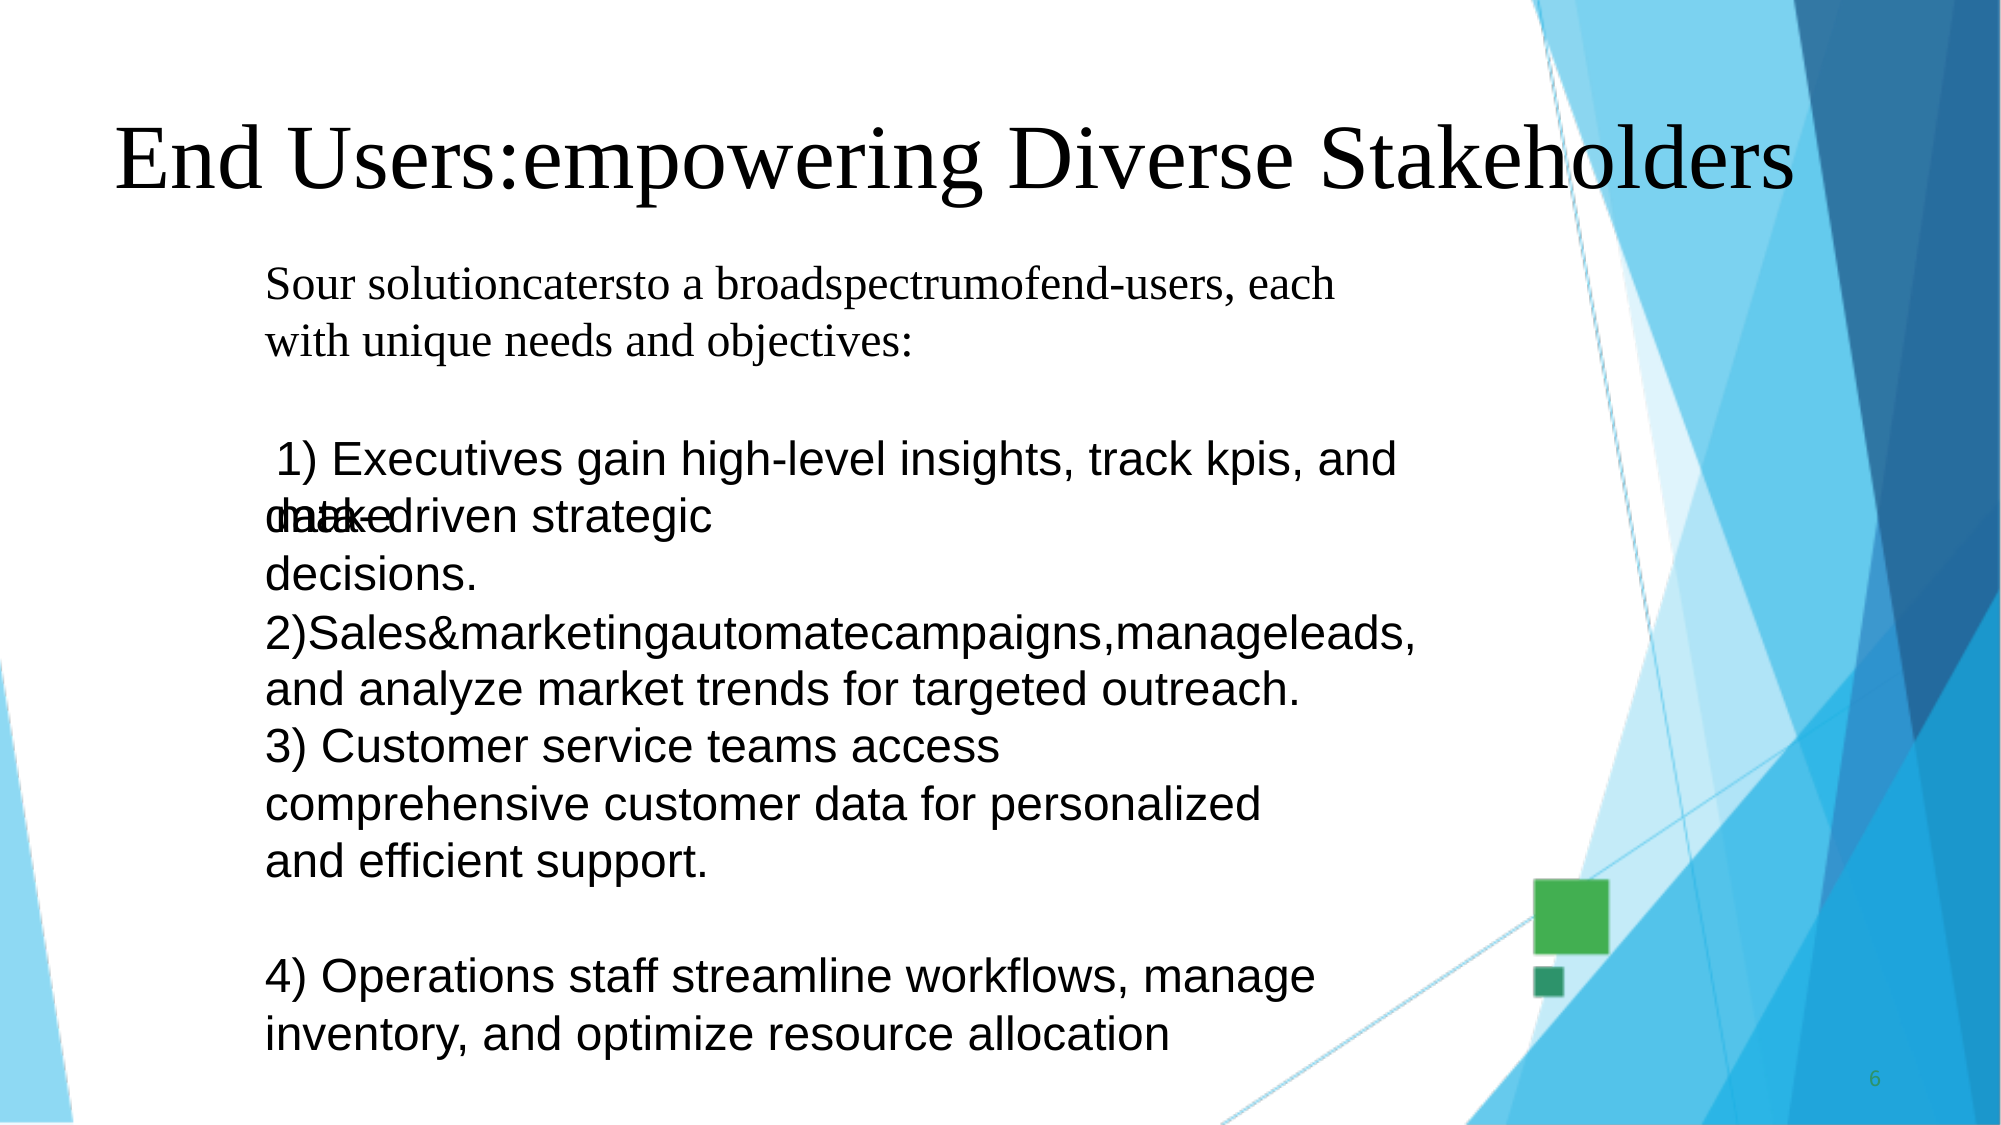

End Users:empowering Diverse Stakeholders
Sour solutioncatersto a broadspectrumofend-users, each with unique needs and objectives:
1) Executives gain high-level insights, track kpis, and make
data- driven strategic decisions.
2)Sales&marketingautomatecampaigns,manageleads,

and analyze market trends for targeted outreach. 3) Customer service teams access comprehensive customer data for personalized and efficient support.

4) Operations staff streamline workflows, manage inventory, and optimize resource allocation

6